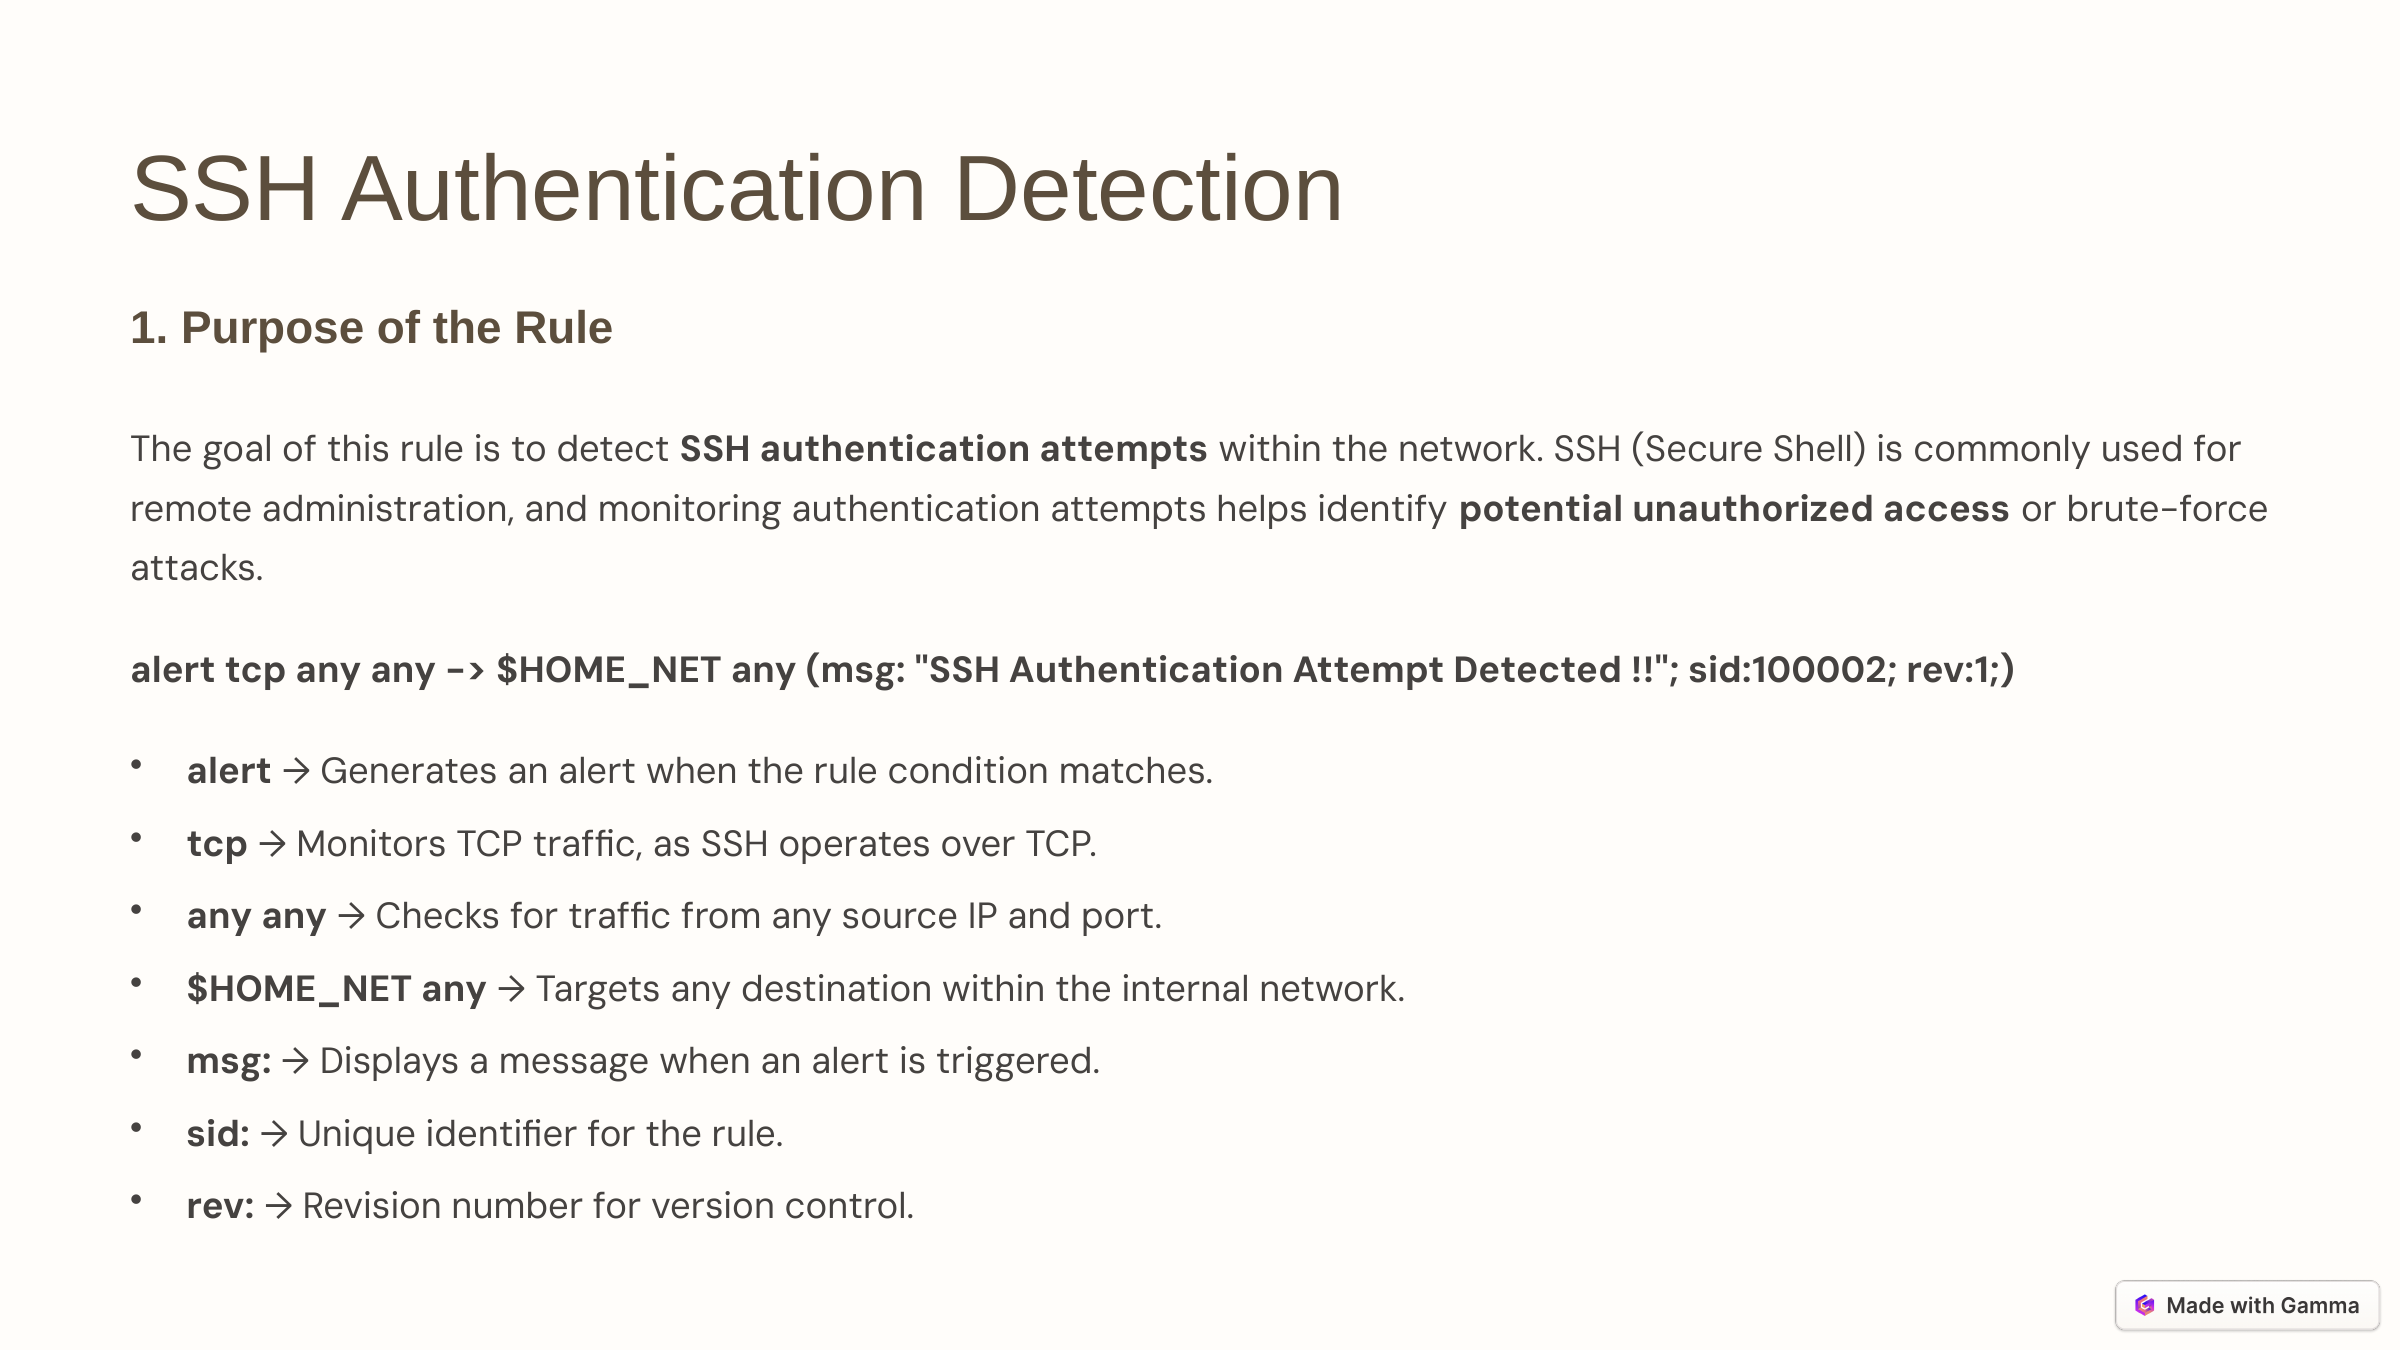

SSH Authentication Detection
1. Purpose of the Rule
The goal of this rule is to detect SSH authentication attempts within the network. SSH (Secure Shell) is commonly used for remote administration, and monitoring authentication attempts helps identify potential unauthorized access or brute-force attacks.
alert tcp any any -> $HOME_NET any (msg: "SSH Authentication Attempt Detected !!"; sid:100002; rev:1;)
alert → Generates an alert when the rule condition matches.
tcp → Monitors TCP traffic, as SSH operates over TCP.
any any → Checks for traffic from any source IP and port.
$HOME_NET any → Targets any destination within the internal network.
msg: → Displays a message when an alert is triggered.
sid: → Unique identifier for the rule.
rev: → Revision number for version control.